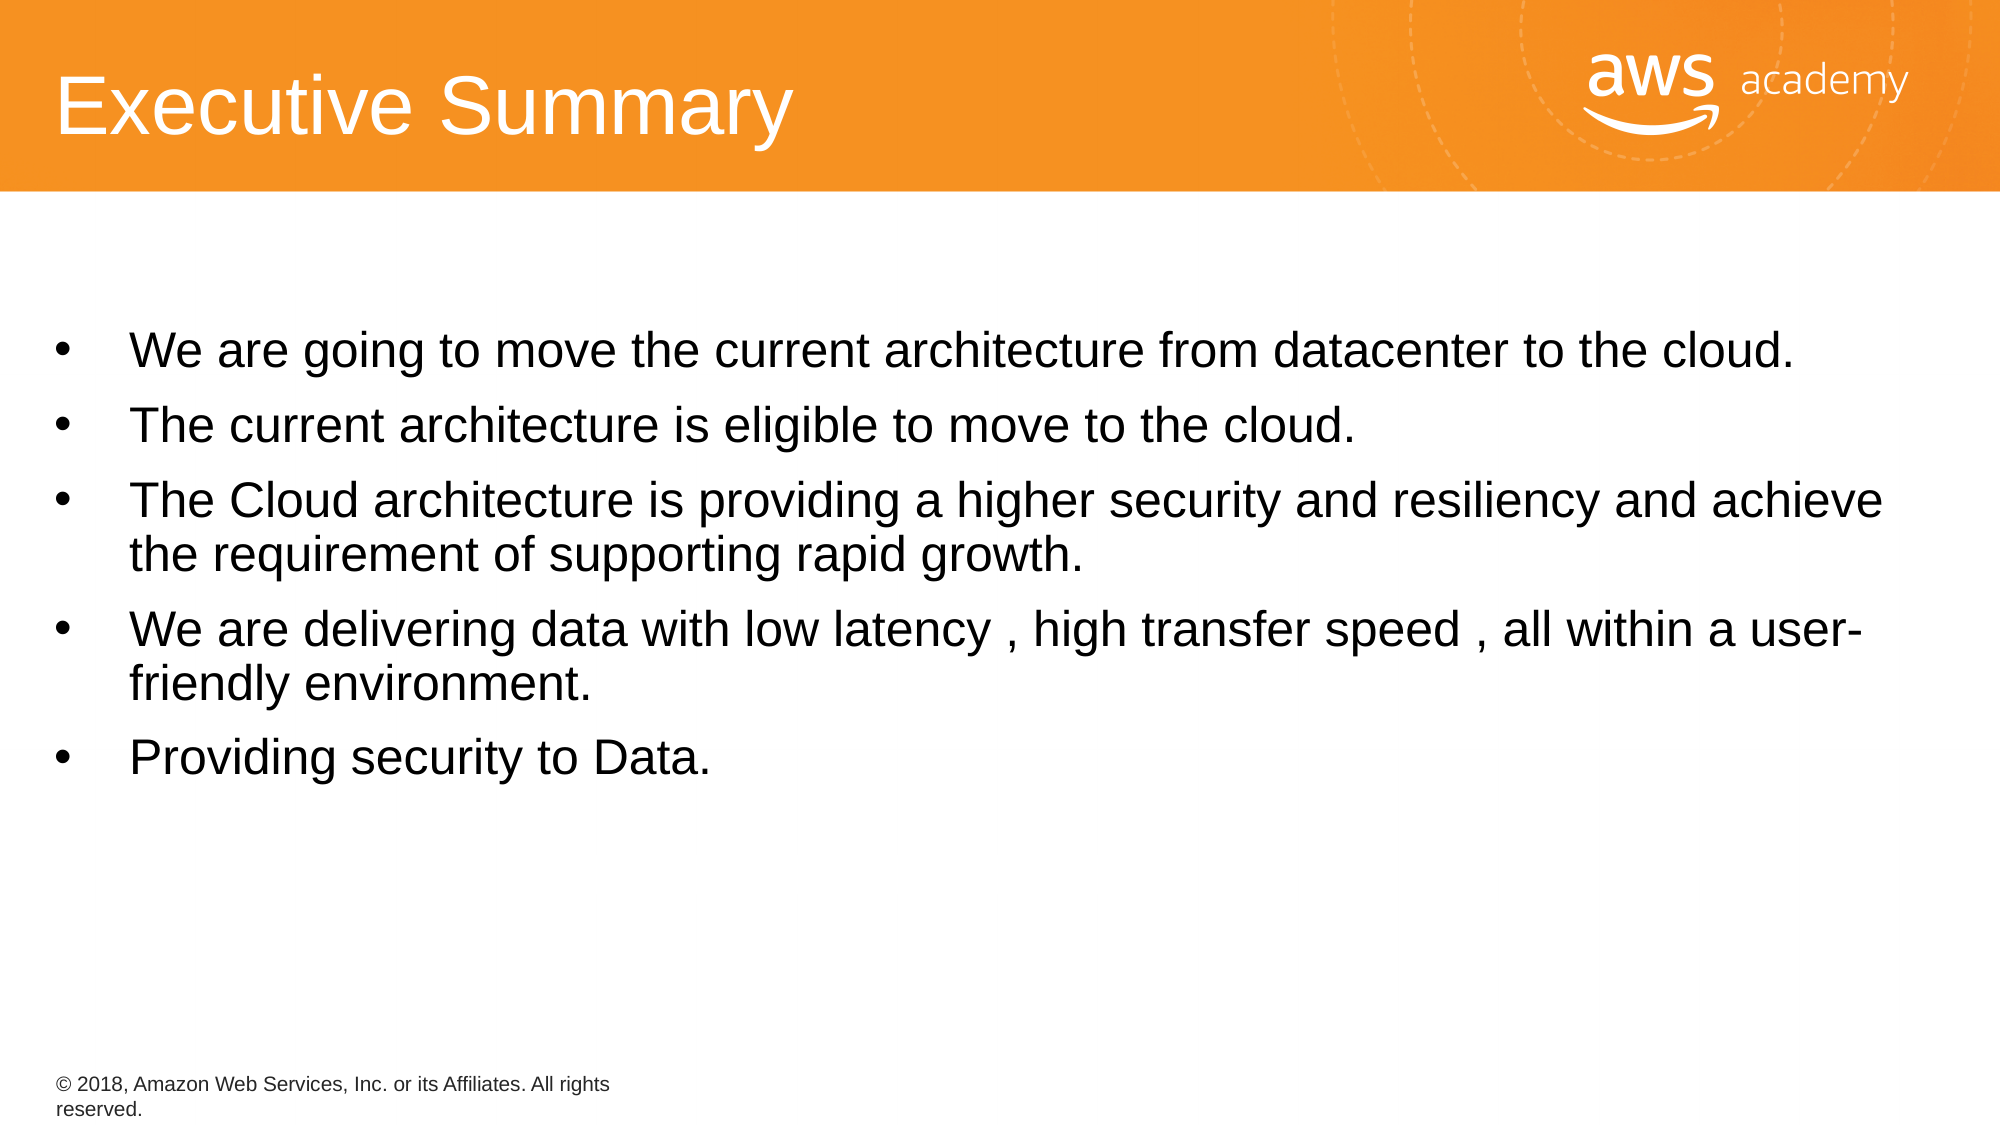

# Executive Summary

We are going to move the current architecture from datacenter to the cloud.
The current architecture is eligible to move to the cloud.
The Cloud architecture is providing a higher security and resiliency and achieve the requirement of supporting rapid growth.
We are delivering data with low latency , high transfer speed , all within a user-friendly environment.
Providing security to Data.